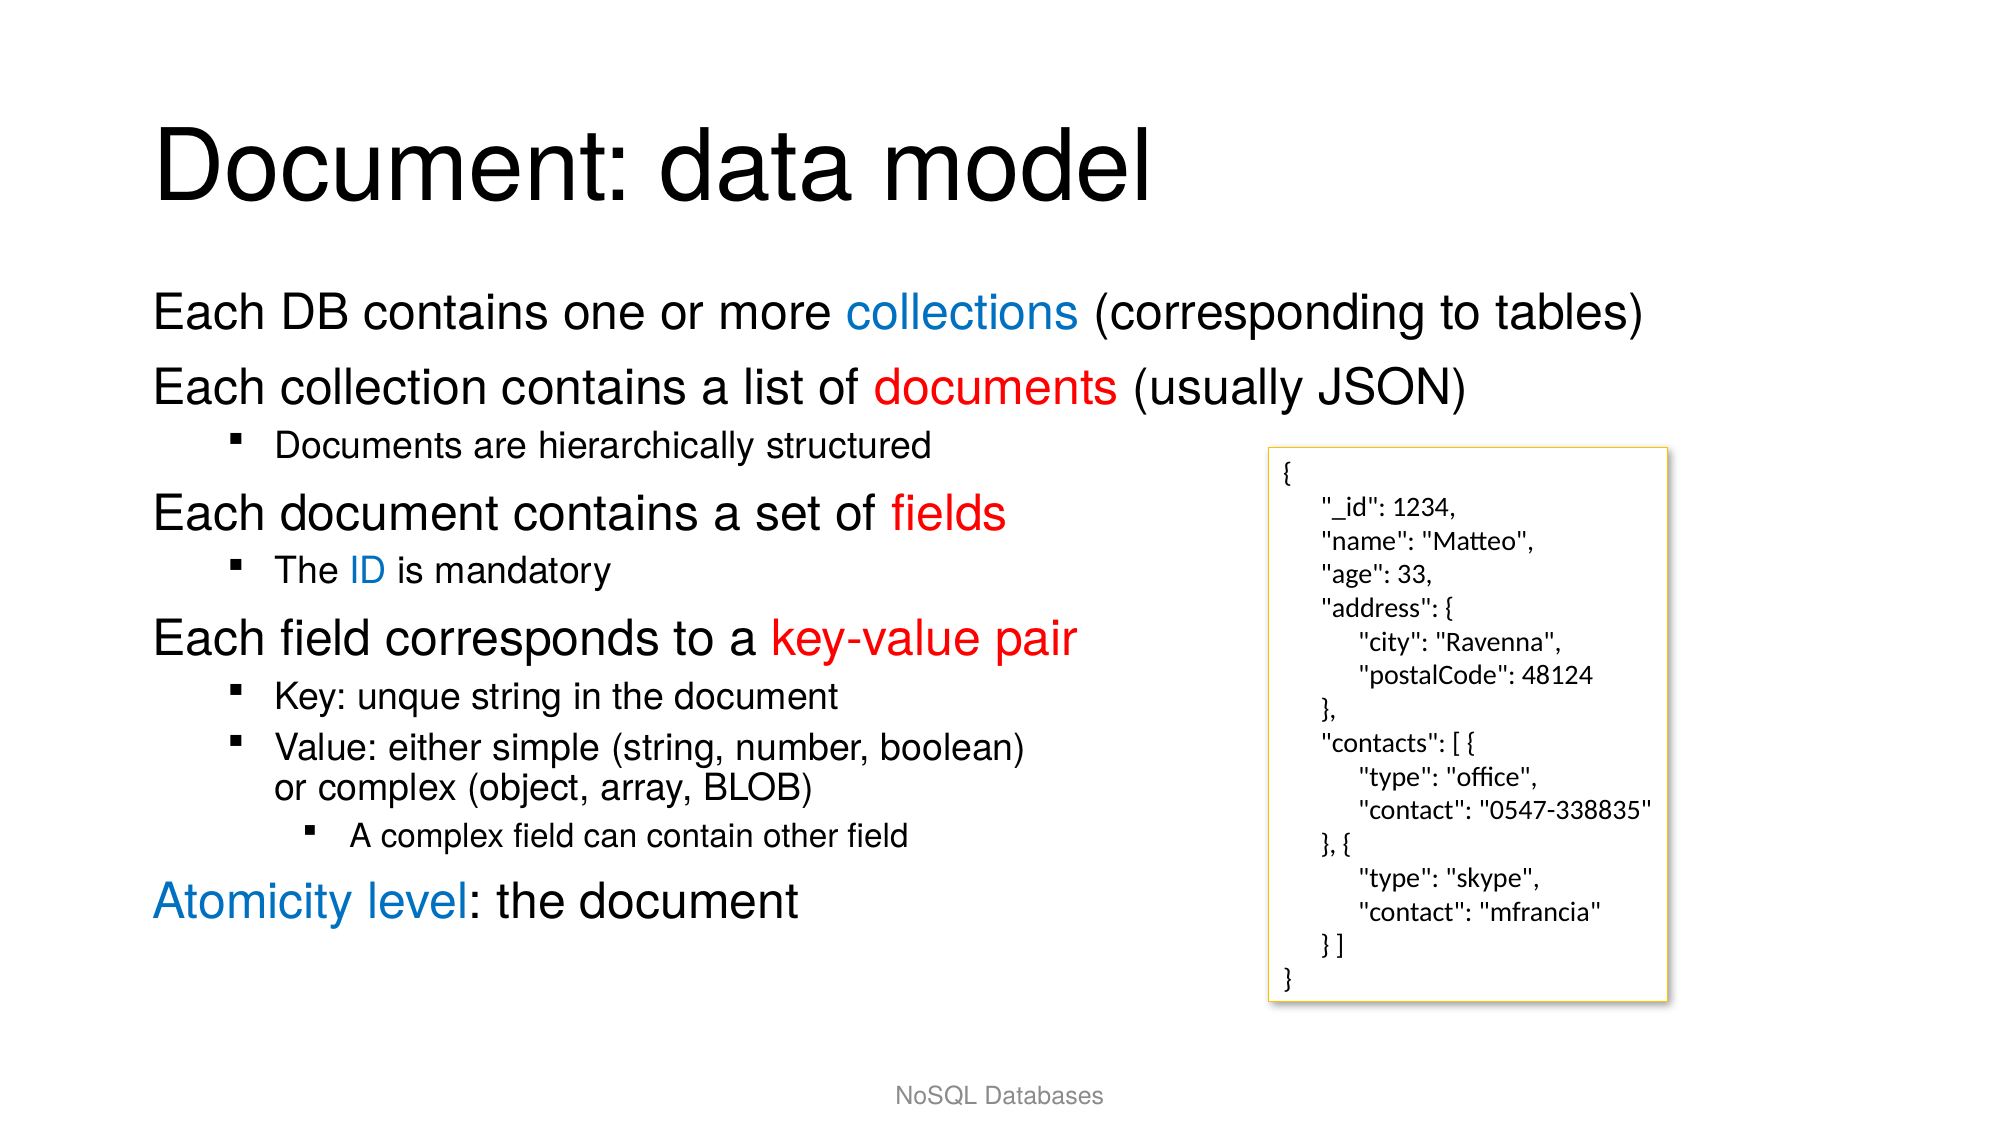

# Document: data model
Each DB contains one or more collections (corresponding to tables)
Each collection contains a list of documents (usually JSON)
Documents are hierarchically structured
Each document contains a set of fields
The ID is mandatory
Each field corresponds to a key-value pair
Key: unque string in the document
Value: either simple (string, number, boolean)
or complex (object, array, BLOB)
A complex field can contain other field
Atomicity level: the document

{
      "_id": 1234,
      "name": "Matteo",
      "age": 33,
      "address": {
            "city": "Ravenna",
            "postalCode": 48124
      },
      "contacts": [ {
            "type": "office",
            "contact": "0547-338835"
      }, {
            "type": "skype",
            "contact": "mfrancia"
      } ]
}